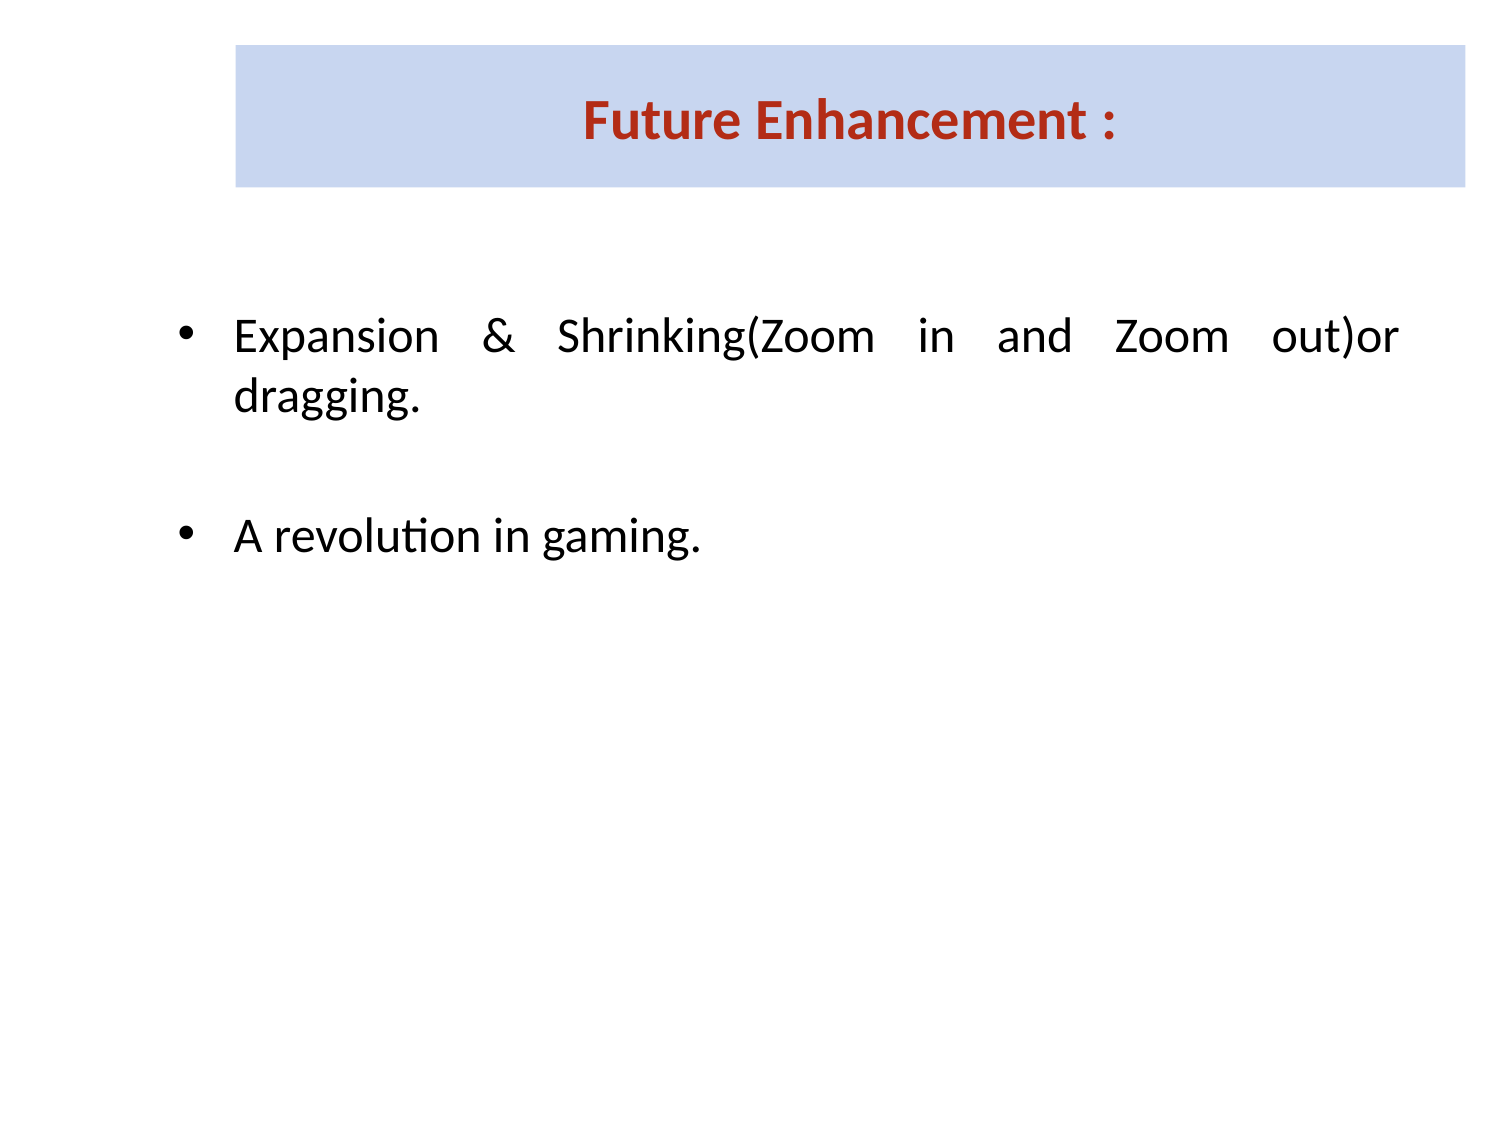

# Future Enhancement :

Expansion & Shrinking(Zoom in and Zoom out)or dragging.

A revolution in gaming.